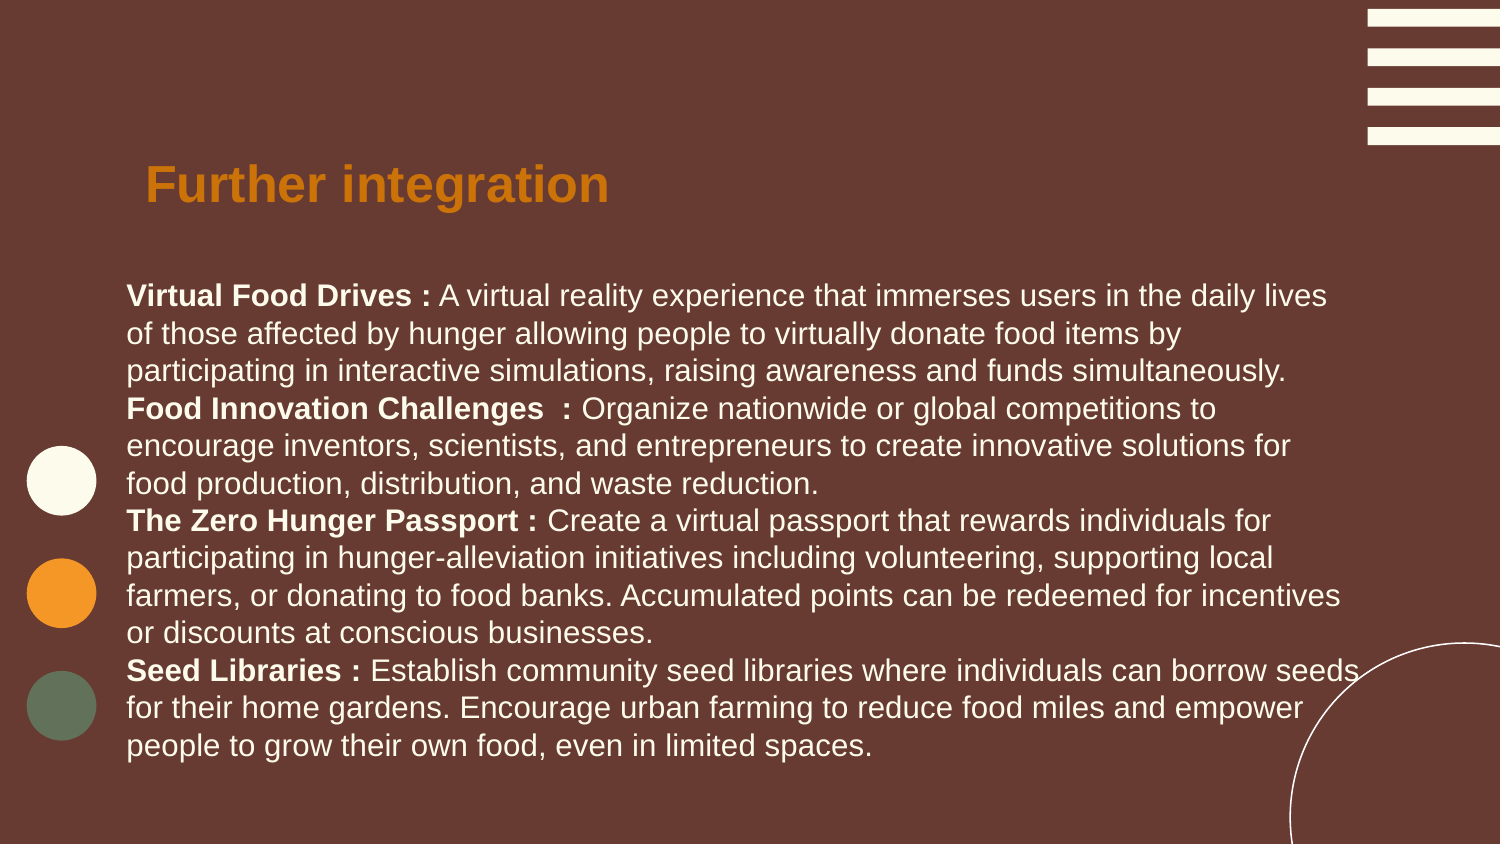

#
Further integration

Virtual Food Drives : A virtual reality experience that immerses users in the daily lives of those affected by hunger allowing people to virtually donate food items by participating in interactive simulations, raising awareness and funds simultaneously.
Food Innovation Challenges  : Organize nationwide or global competitions to encourage inventors, scientists, and entrepreneurs to create innovative solutions for food production, distribution, and waste reduction.
The Zero Hunger Passport : Create a virtual passport that rewards individuals for participating in hunger-alleviation initiatives including volunteering, supporting local farmers, or donating to food banks. Accumulated points can be redeemed for incentives or discounts at conscious businesses.
Seed Libraries : Establish community seed libraries where individuals can borrow seeds for their home gardens. Encourage urban farming to reduce food miles and empower people to grow their own food, even in limited spaces.